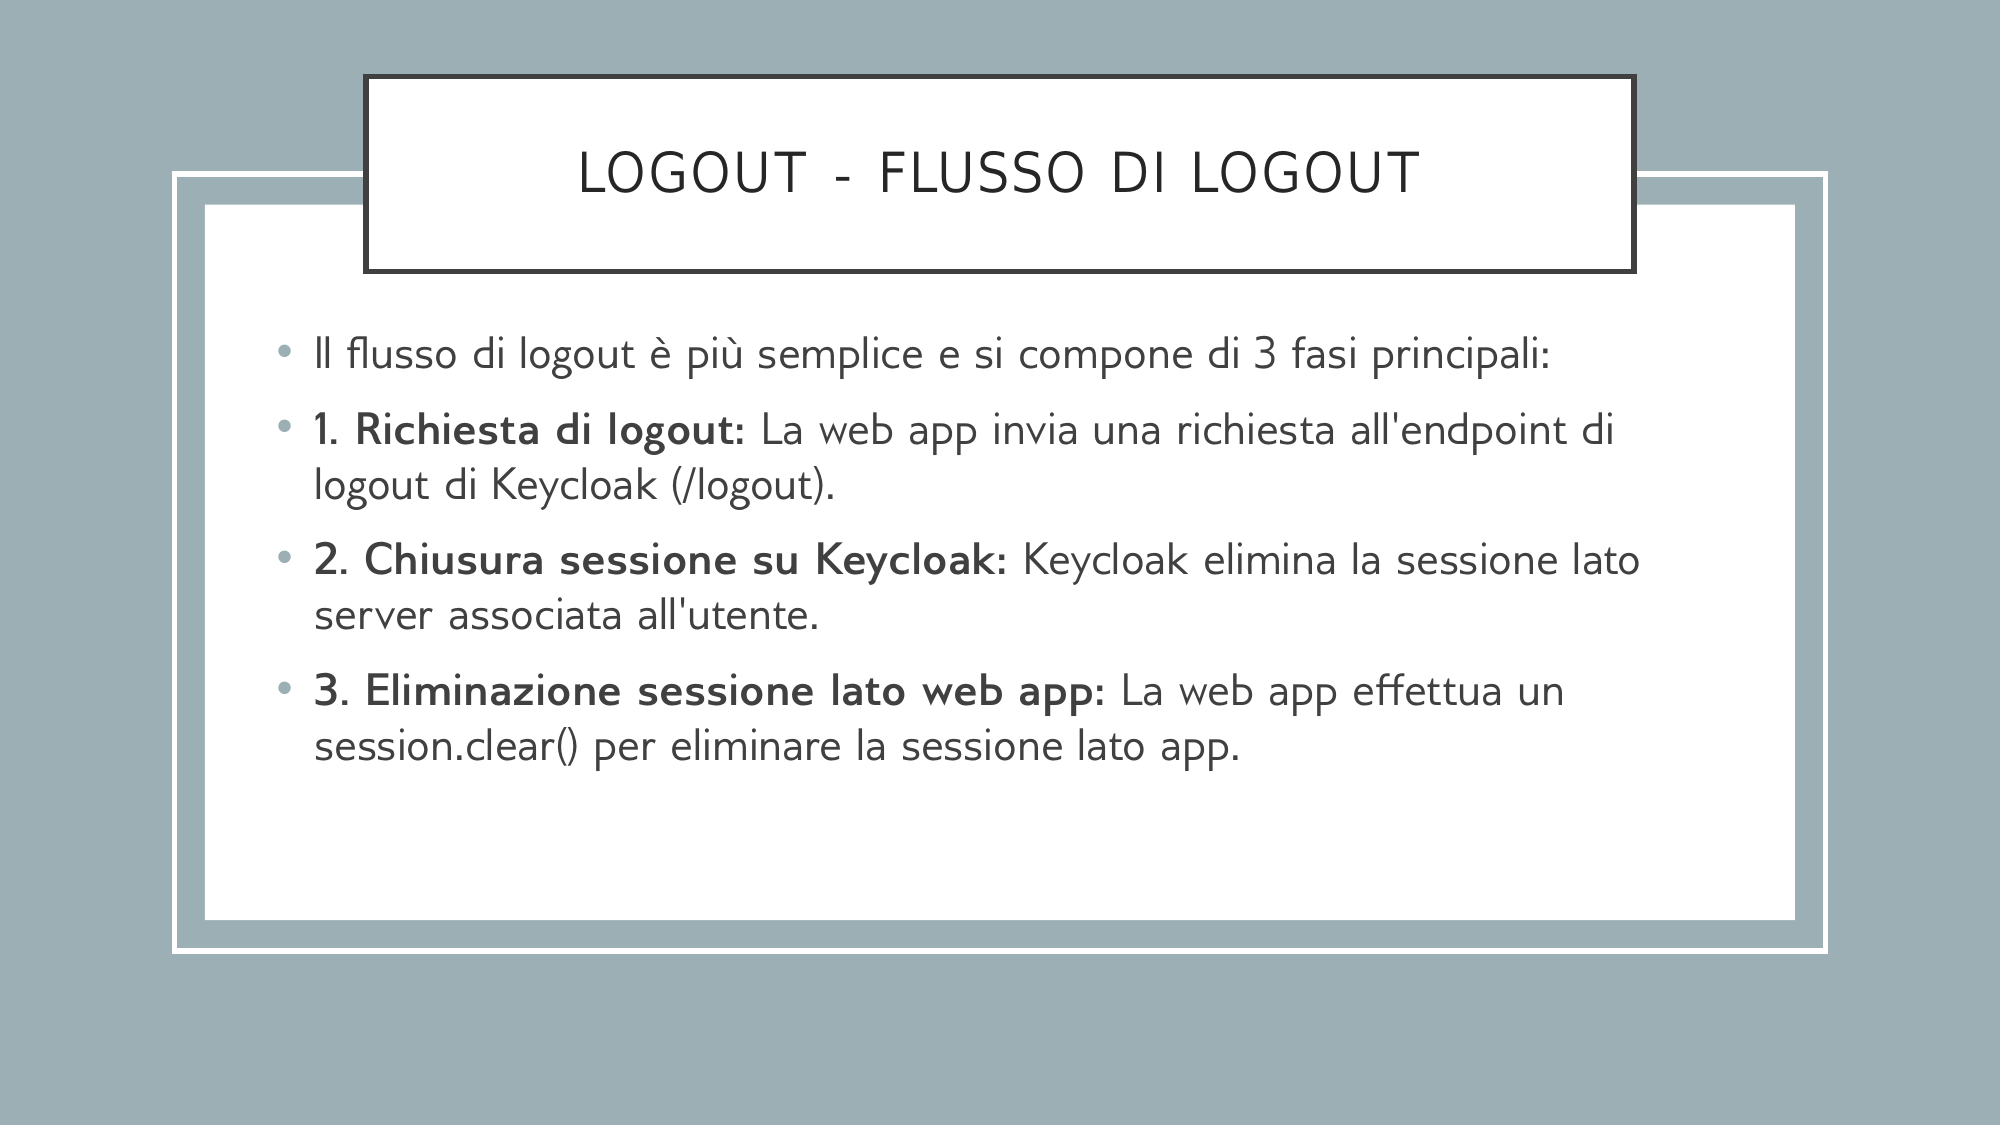

# Logout - Flusso di Logout

Il flusso di logout è più semplice e si compone di 3 fasi principali:
1. Richiesta di logout: La web app invia una richiesta all'endpoint di logout di Keycloak (/logout).
2. Chiusura sessione su Keycloak: Keycloak elimina la sessione lato server associata all'utente.
3. Eliminazione sessione lato web app: La web app effettua un session.clear() per eliminare la sessione lato app.